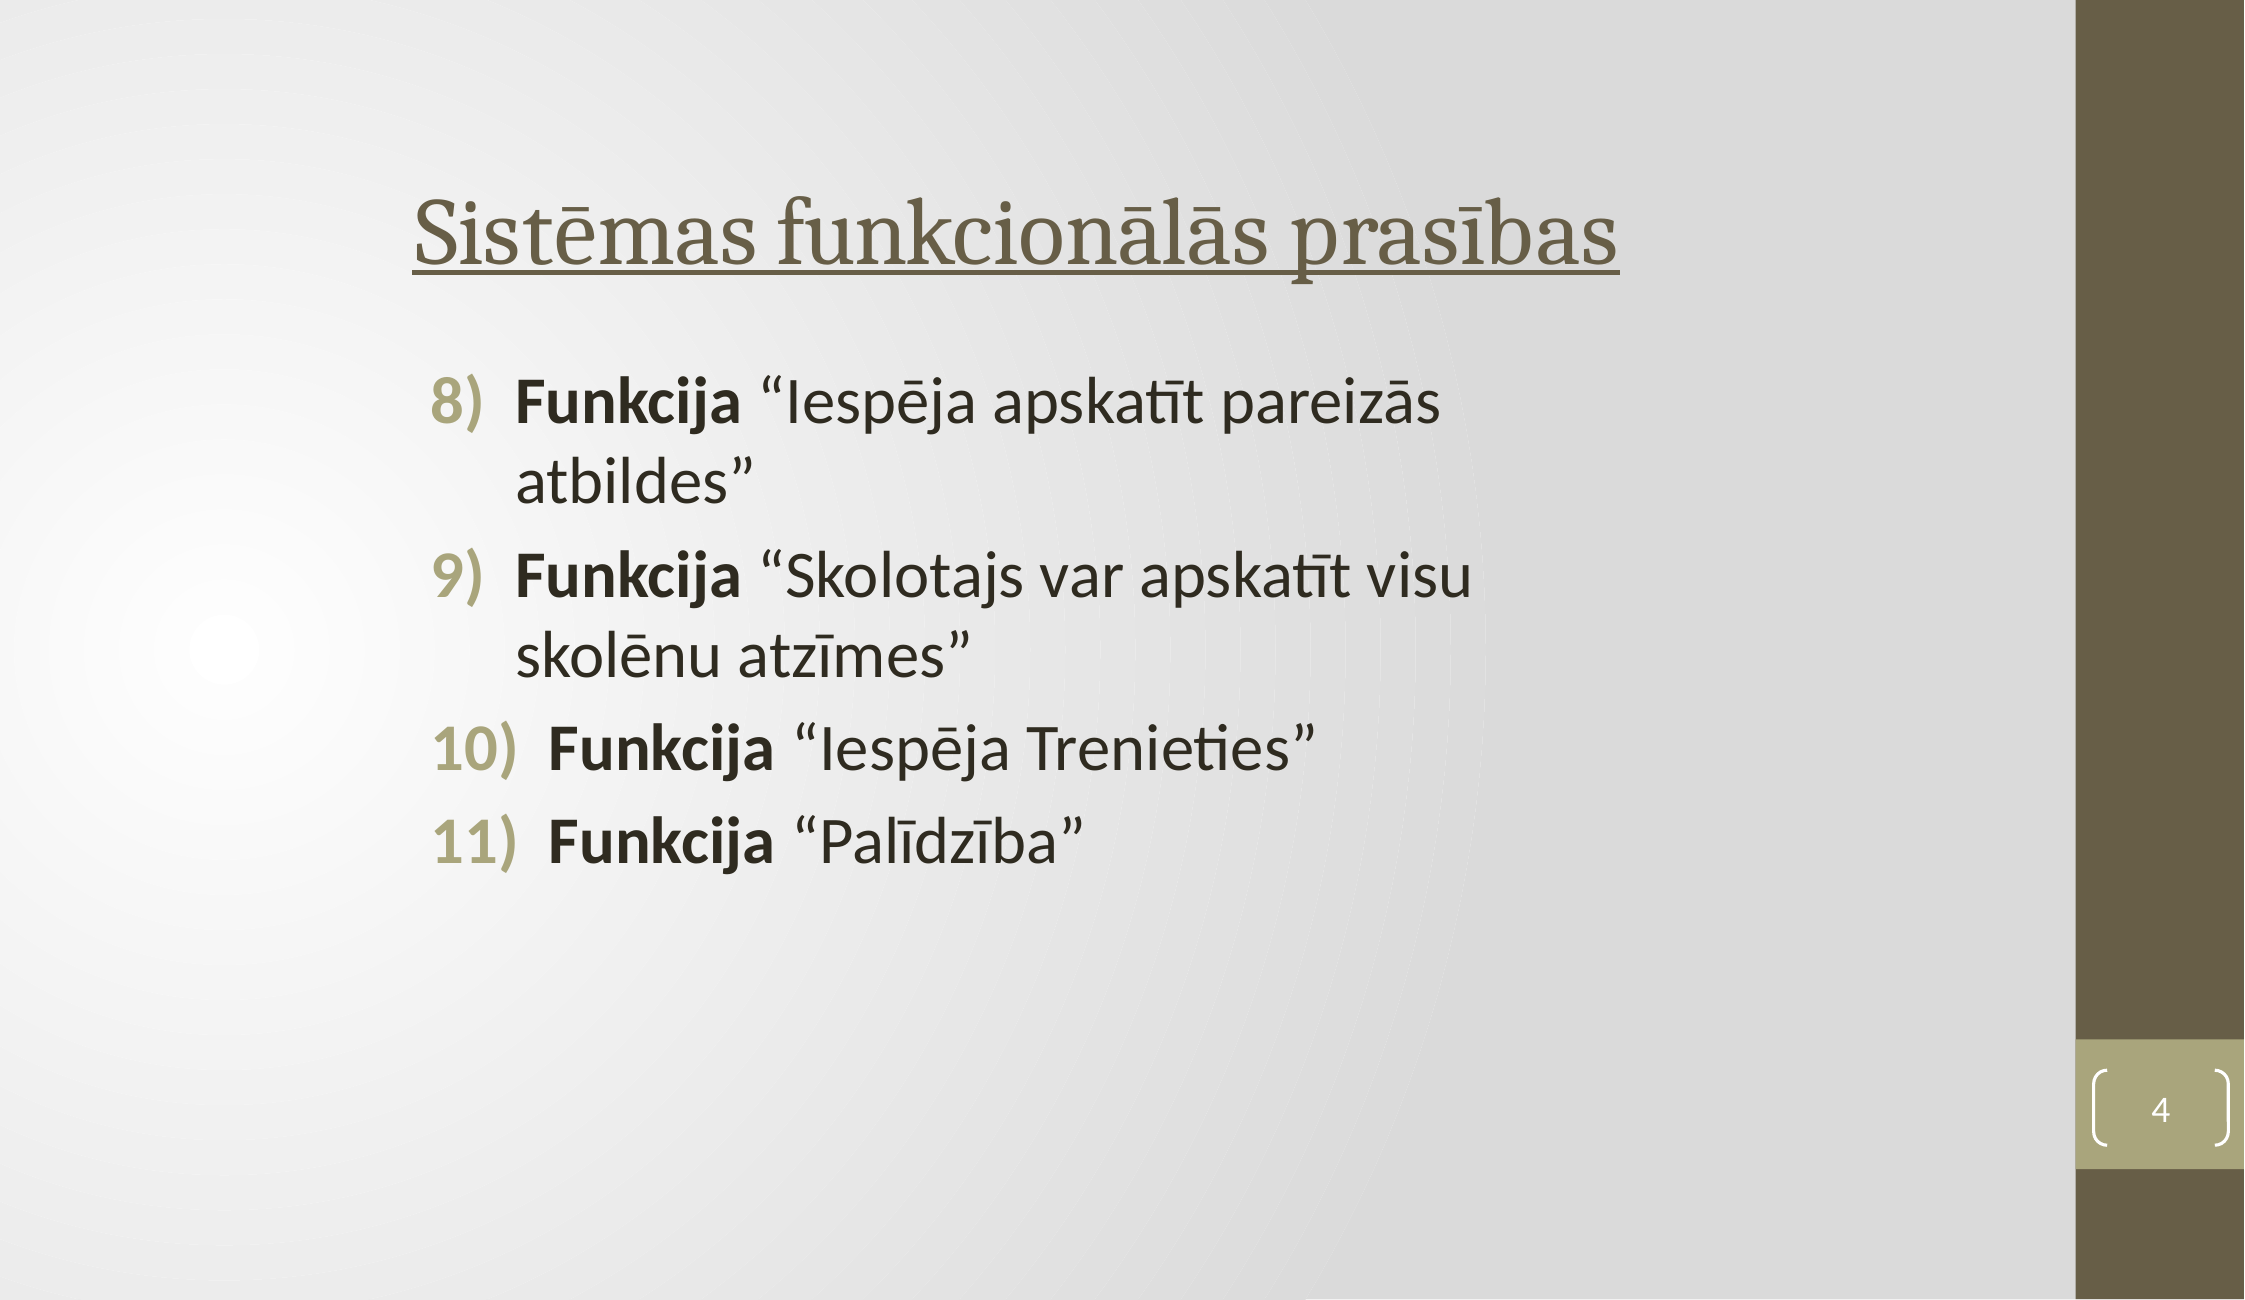

# Sistēmas funkcionālās prasības
Funkcija “Iespēja apskatīt pareizās atbildes”
Funkcija “Skolotajs var apskatīt visu skolēnu atzīmes”
  Funkcija “Iespēja Trenieties”
  Funkcija “Palīdzība”

4